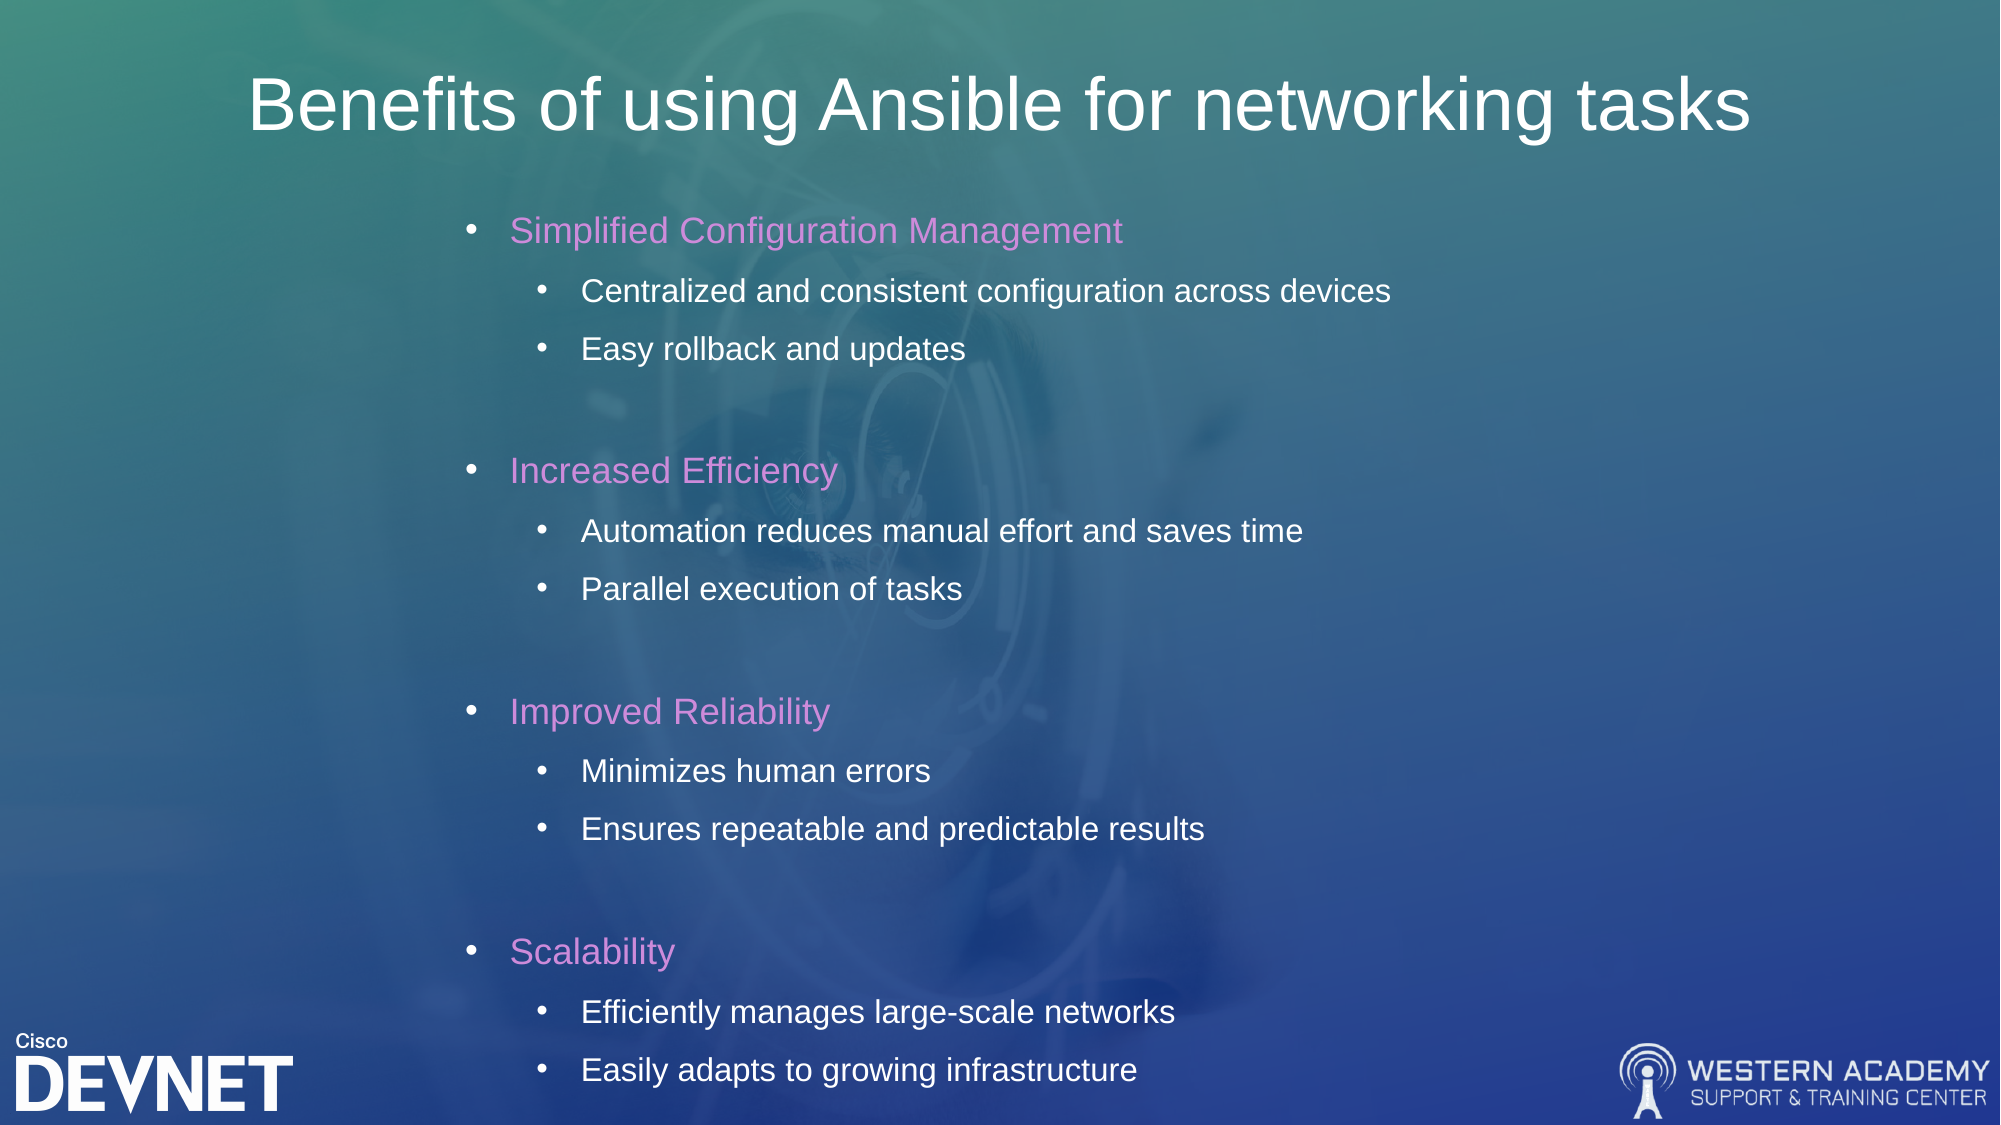

# Benefits of using Ansible for networking tasks
Simplified Configuration Management
Centralized and consistent configuration across devices
Easy rollback and updates

Increased Efficiency
Automation reduces manual effort and saves time
Parallel execution of tasks

Improved Reliability
Minimizes human errors
Ensures repeatable and predictable results

Scalability
Efficiently manages large-scale networks
Easily adapts to growing infrastructure